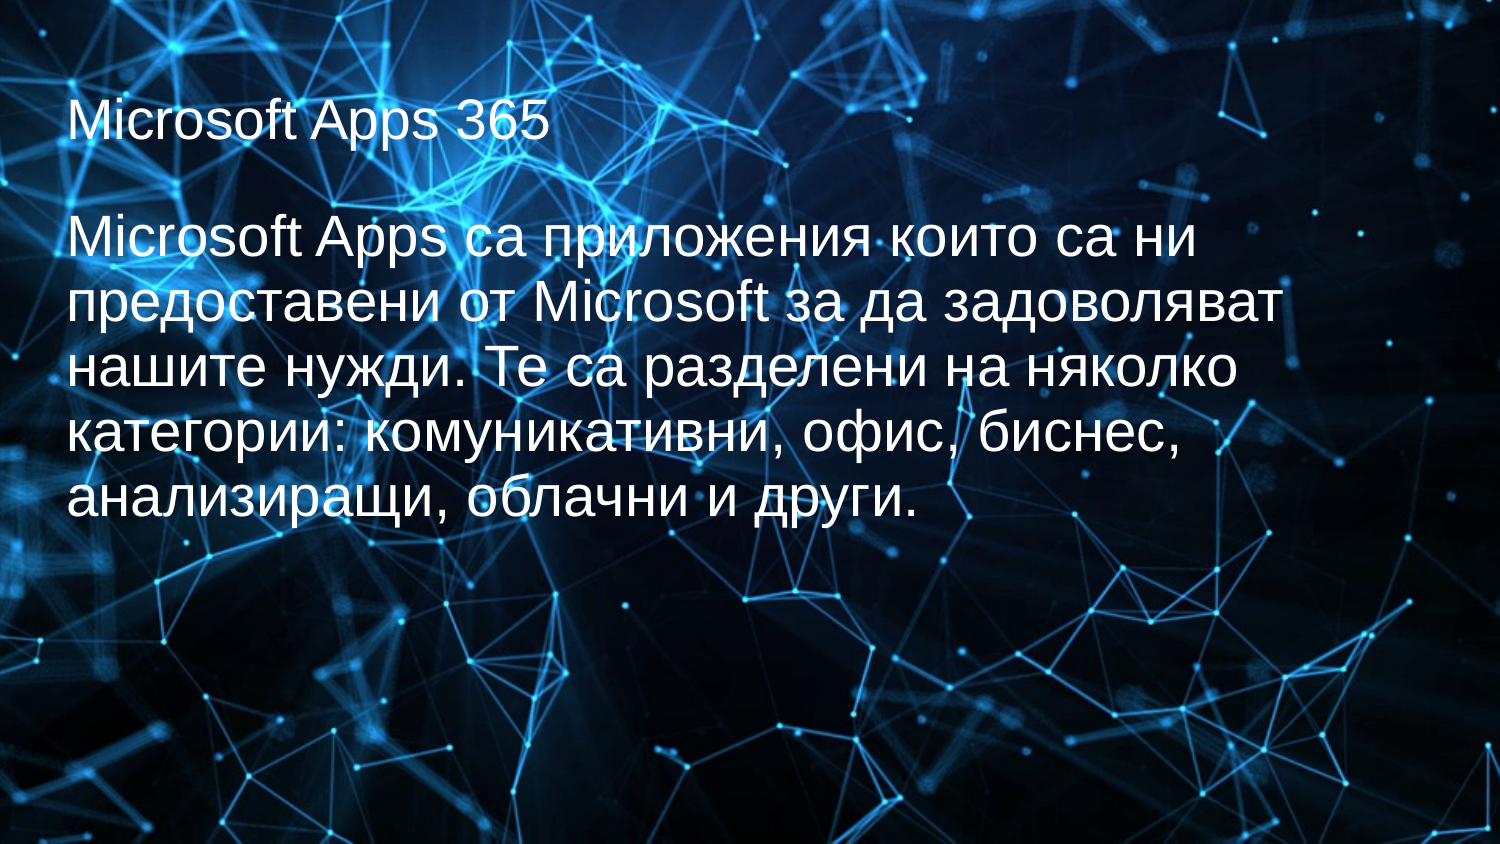

# Microsoft Apps 365
Microsoft Apps са приложения които са ни предоставени от Microsoft за да задоволяват нашите нужди. Те са разделени на няколко категории: комуникативни, офис, биснес, анализиращи, облачни и други.